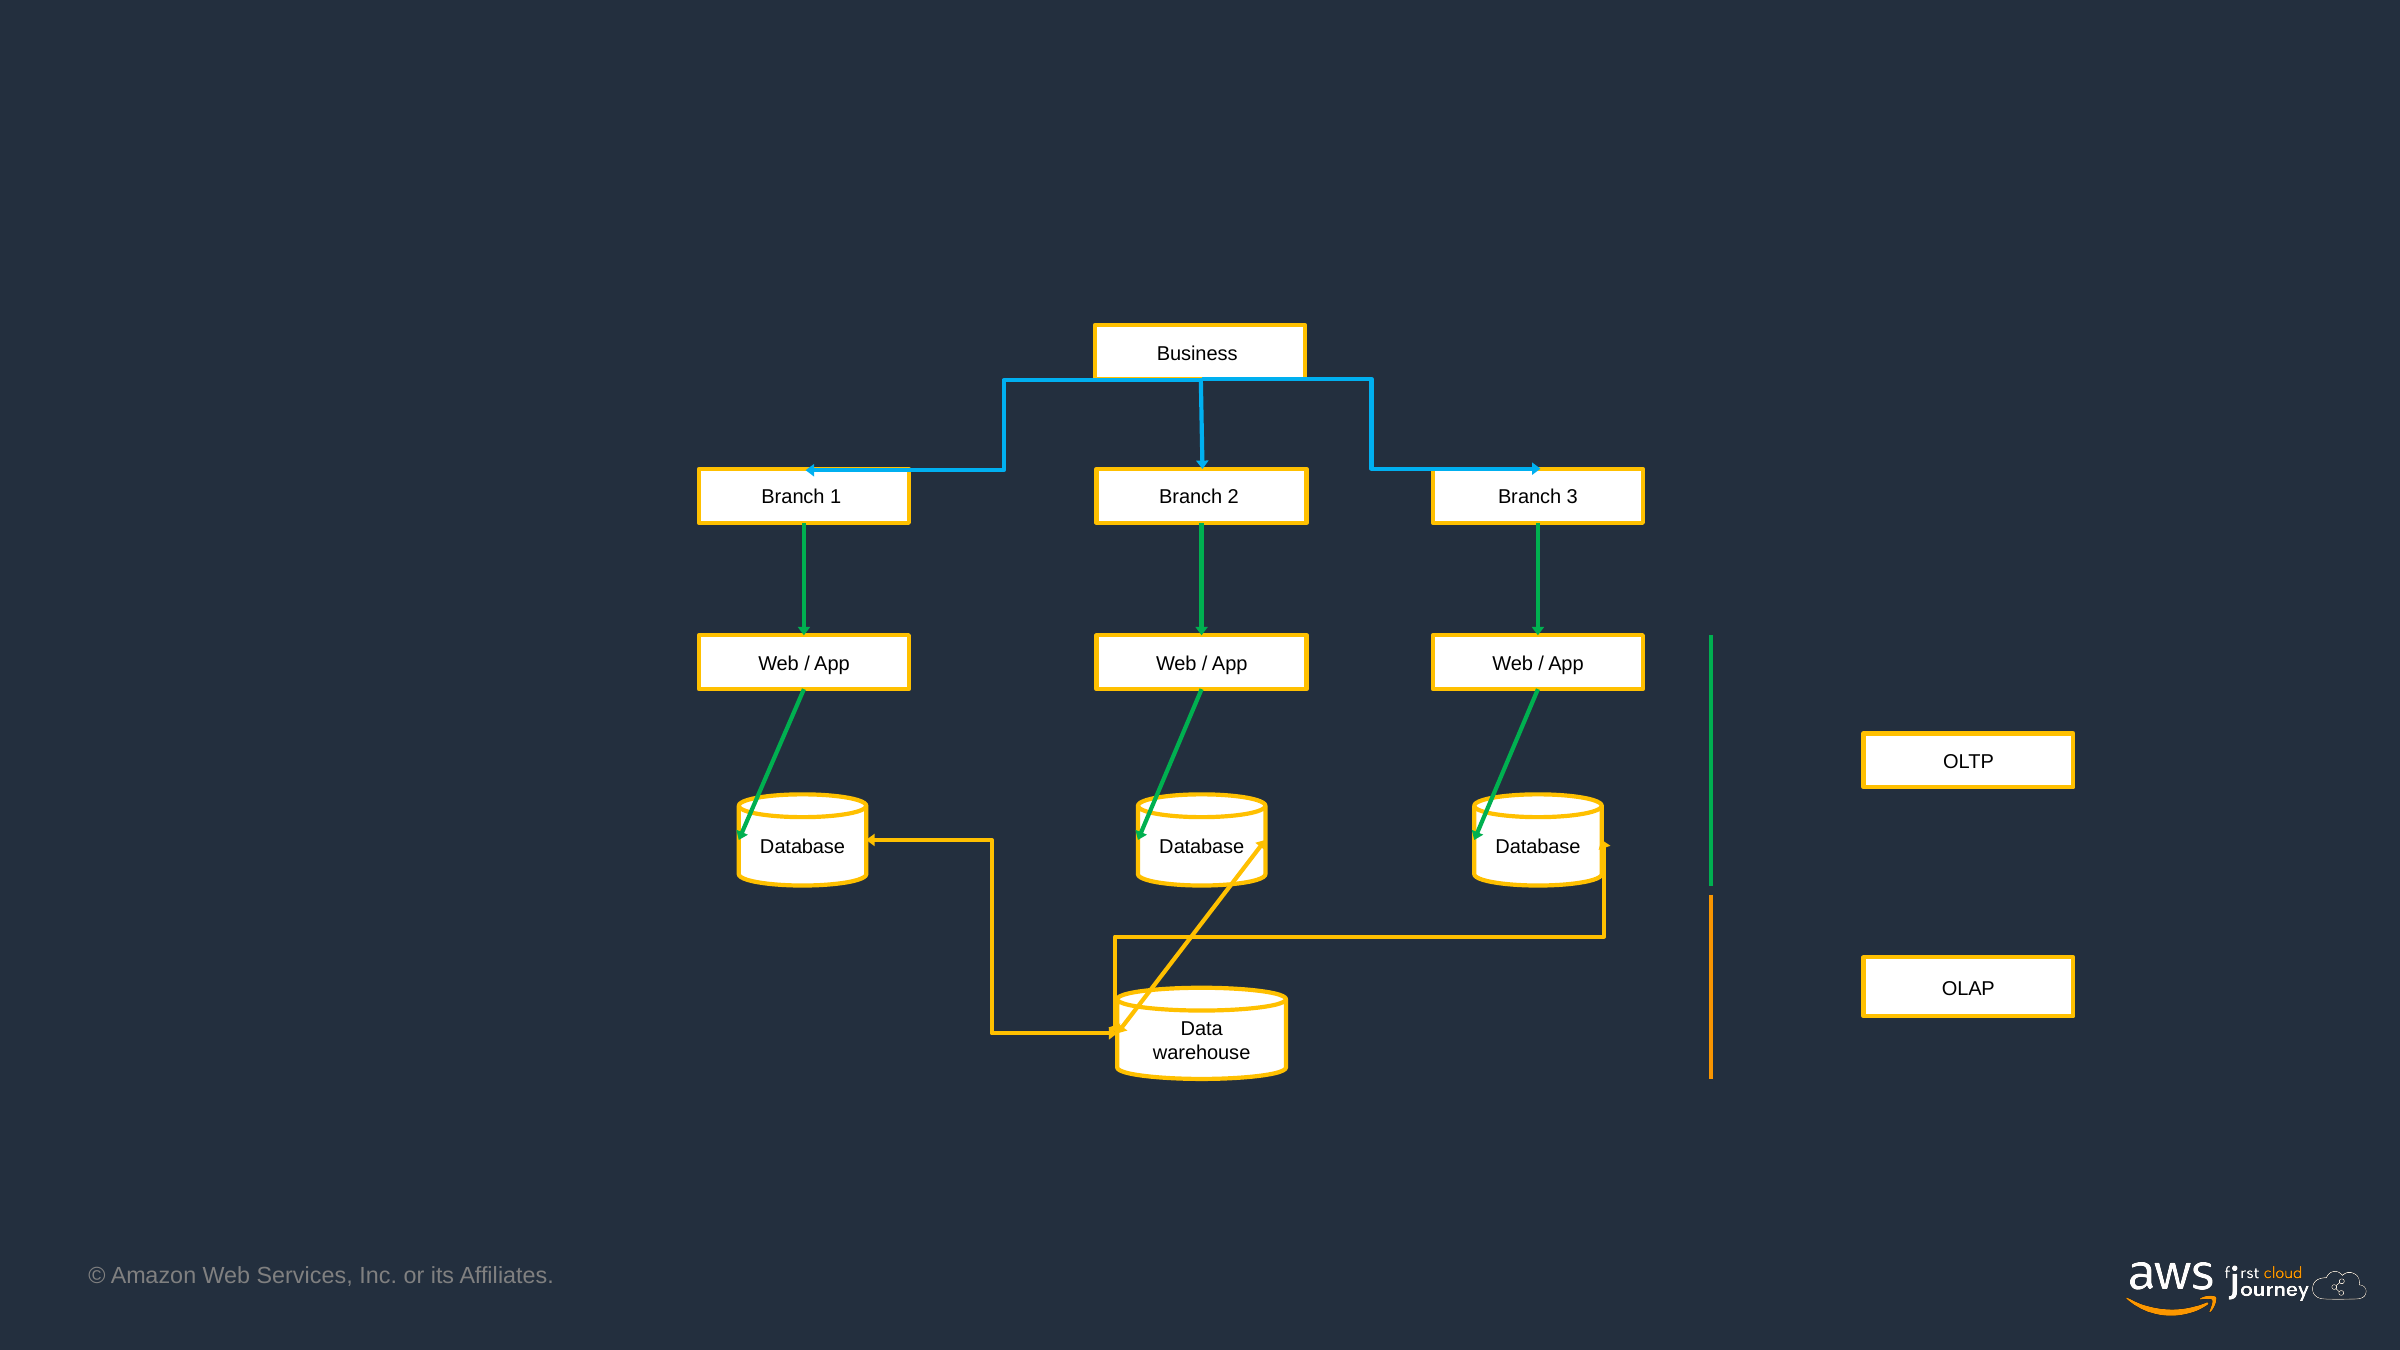

Business
Branch 1
Branch 2
Branch 3
Web / App
Web / App
Web / App
OLTP
Database
Database
Database
OLAP
Data warehouse